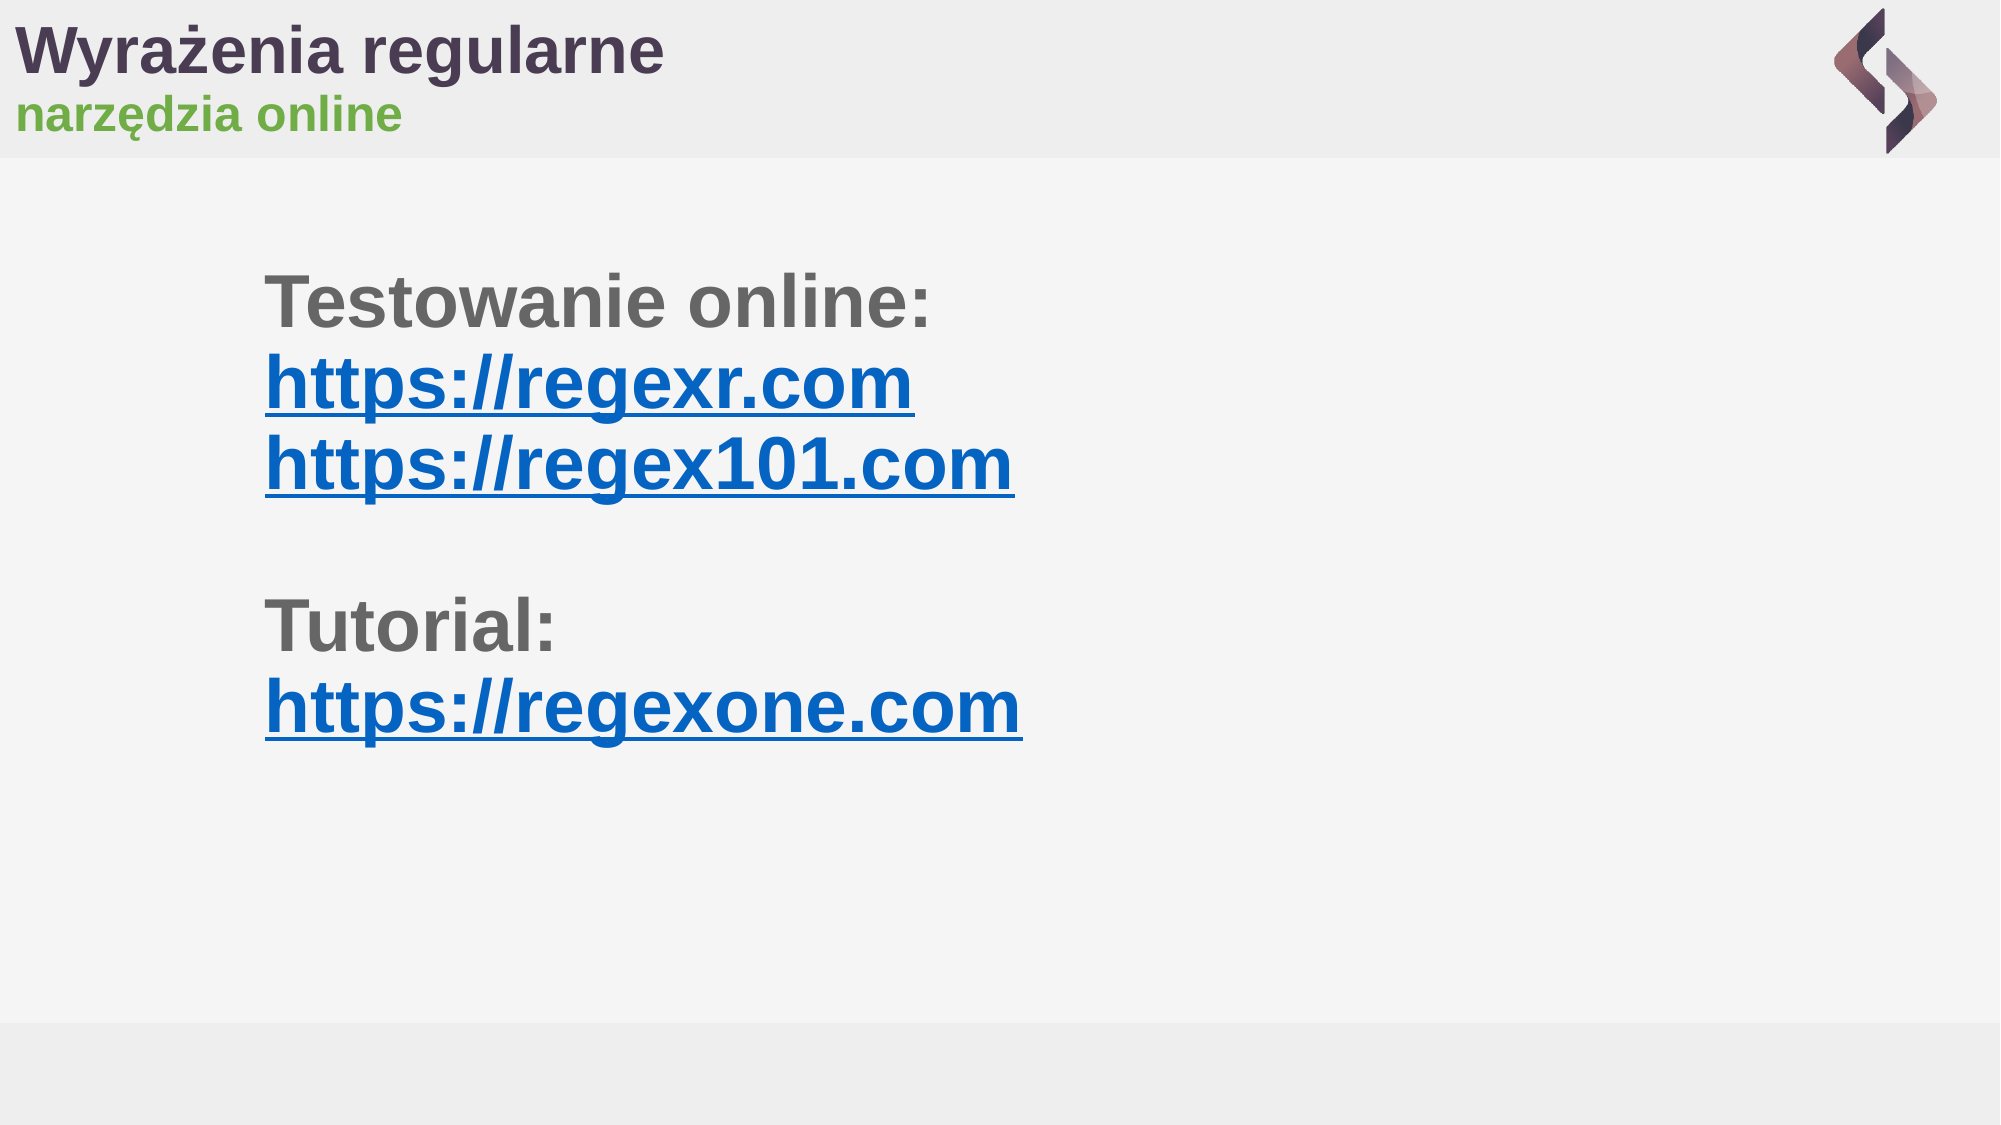

# Wyrażenia regularne
narzędzia online

Testowanie online:
https://regexr.com
https://regex101.com

Tutorial:
https://regexone.com